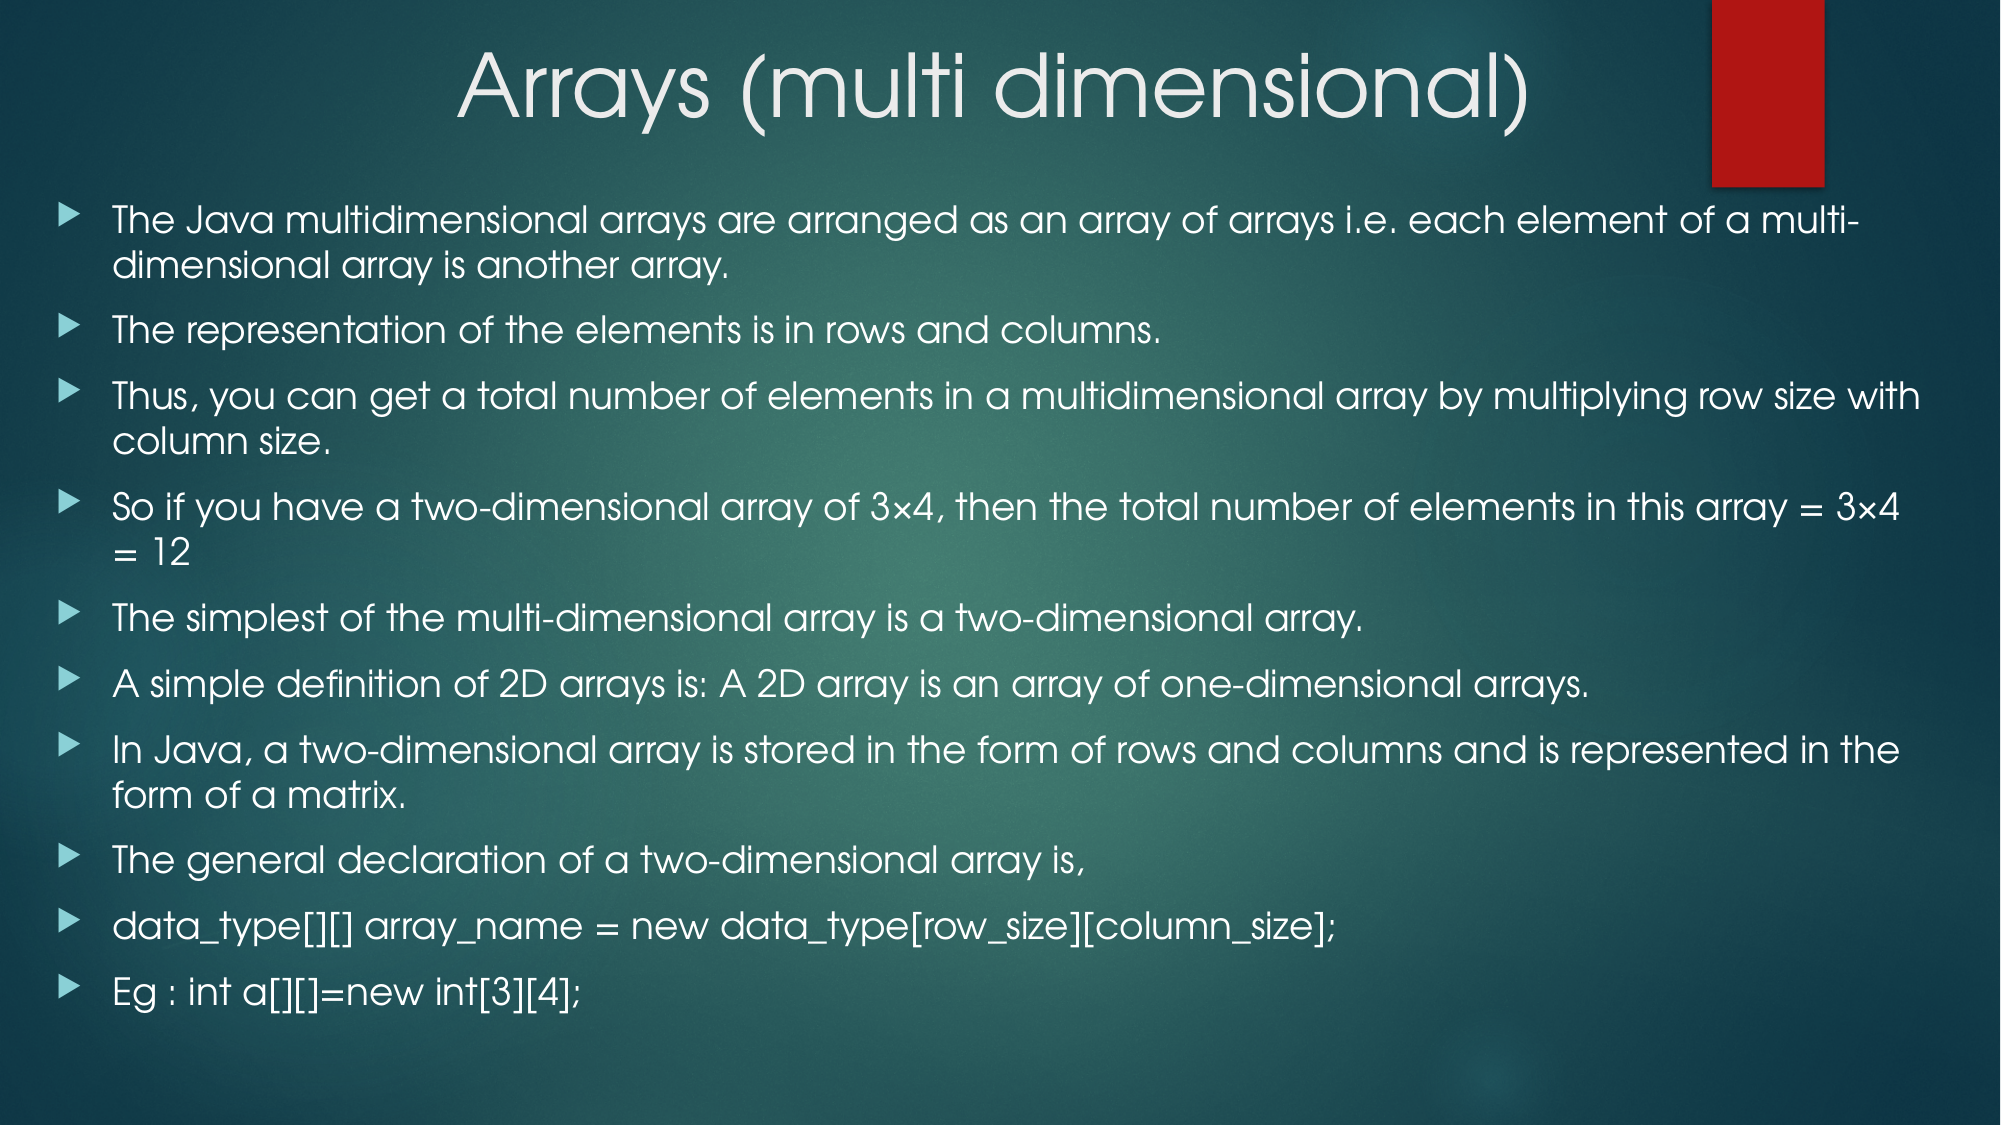

# Arrays (multi dimensional)
The Java multidimensional arrays are arranged as an array of arrays i.e. each element of a multi-dimensional array is another array.
The representation of the elements is in rows and columns.
Thus, you can get a total number of elements in a multidimensional array by multiplying row size with column size.
So if you have a two-dimensional array of 3×4, then the total number of elements in this array = 3×4 = 12
The simplest of the multi-dimensional array is a two-dimensional array.
A simple definition of 2D arrays is: A 2D array is an array of one-dimensional arrays.
In Java, a two-dimensional array is stored in the form of rows and columns and is represented in the form of a matrix.
The general declaration of a two-dimensional array is,
data_type[][] array_name = new data_type[row_size][column_size];
Eg : int a[][]=new int[3][4];